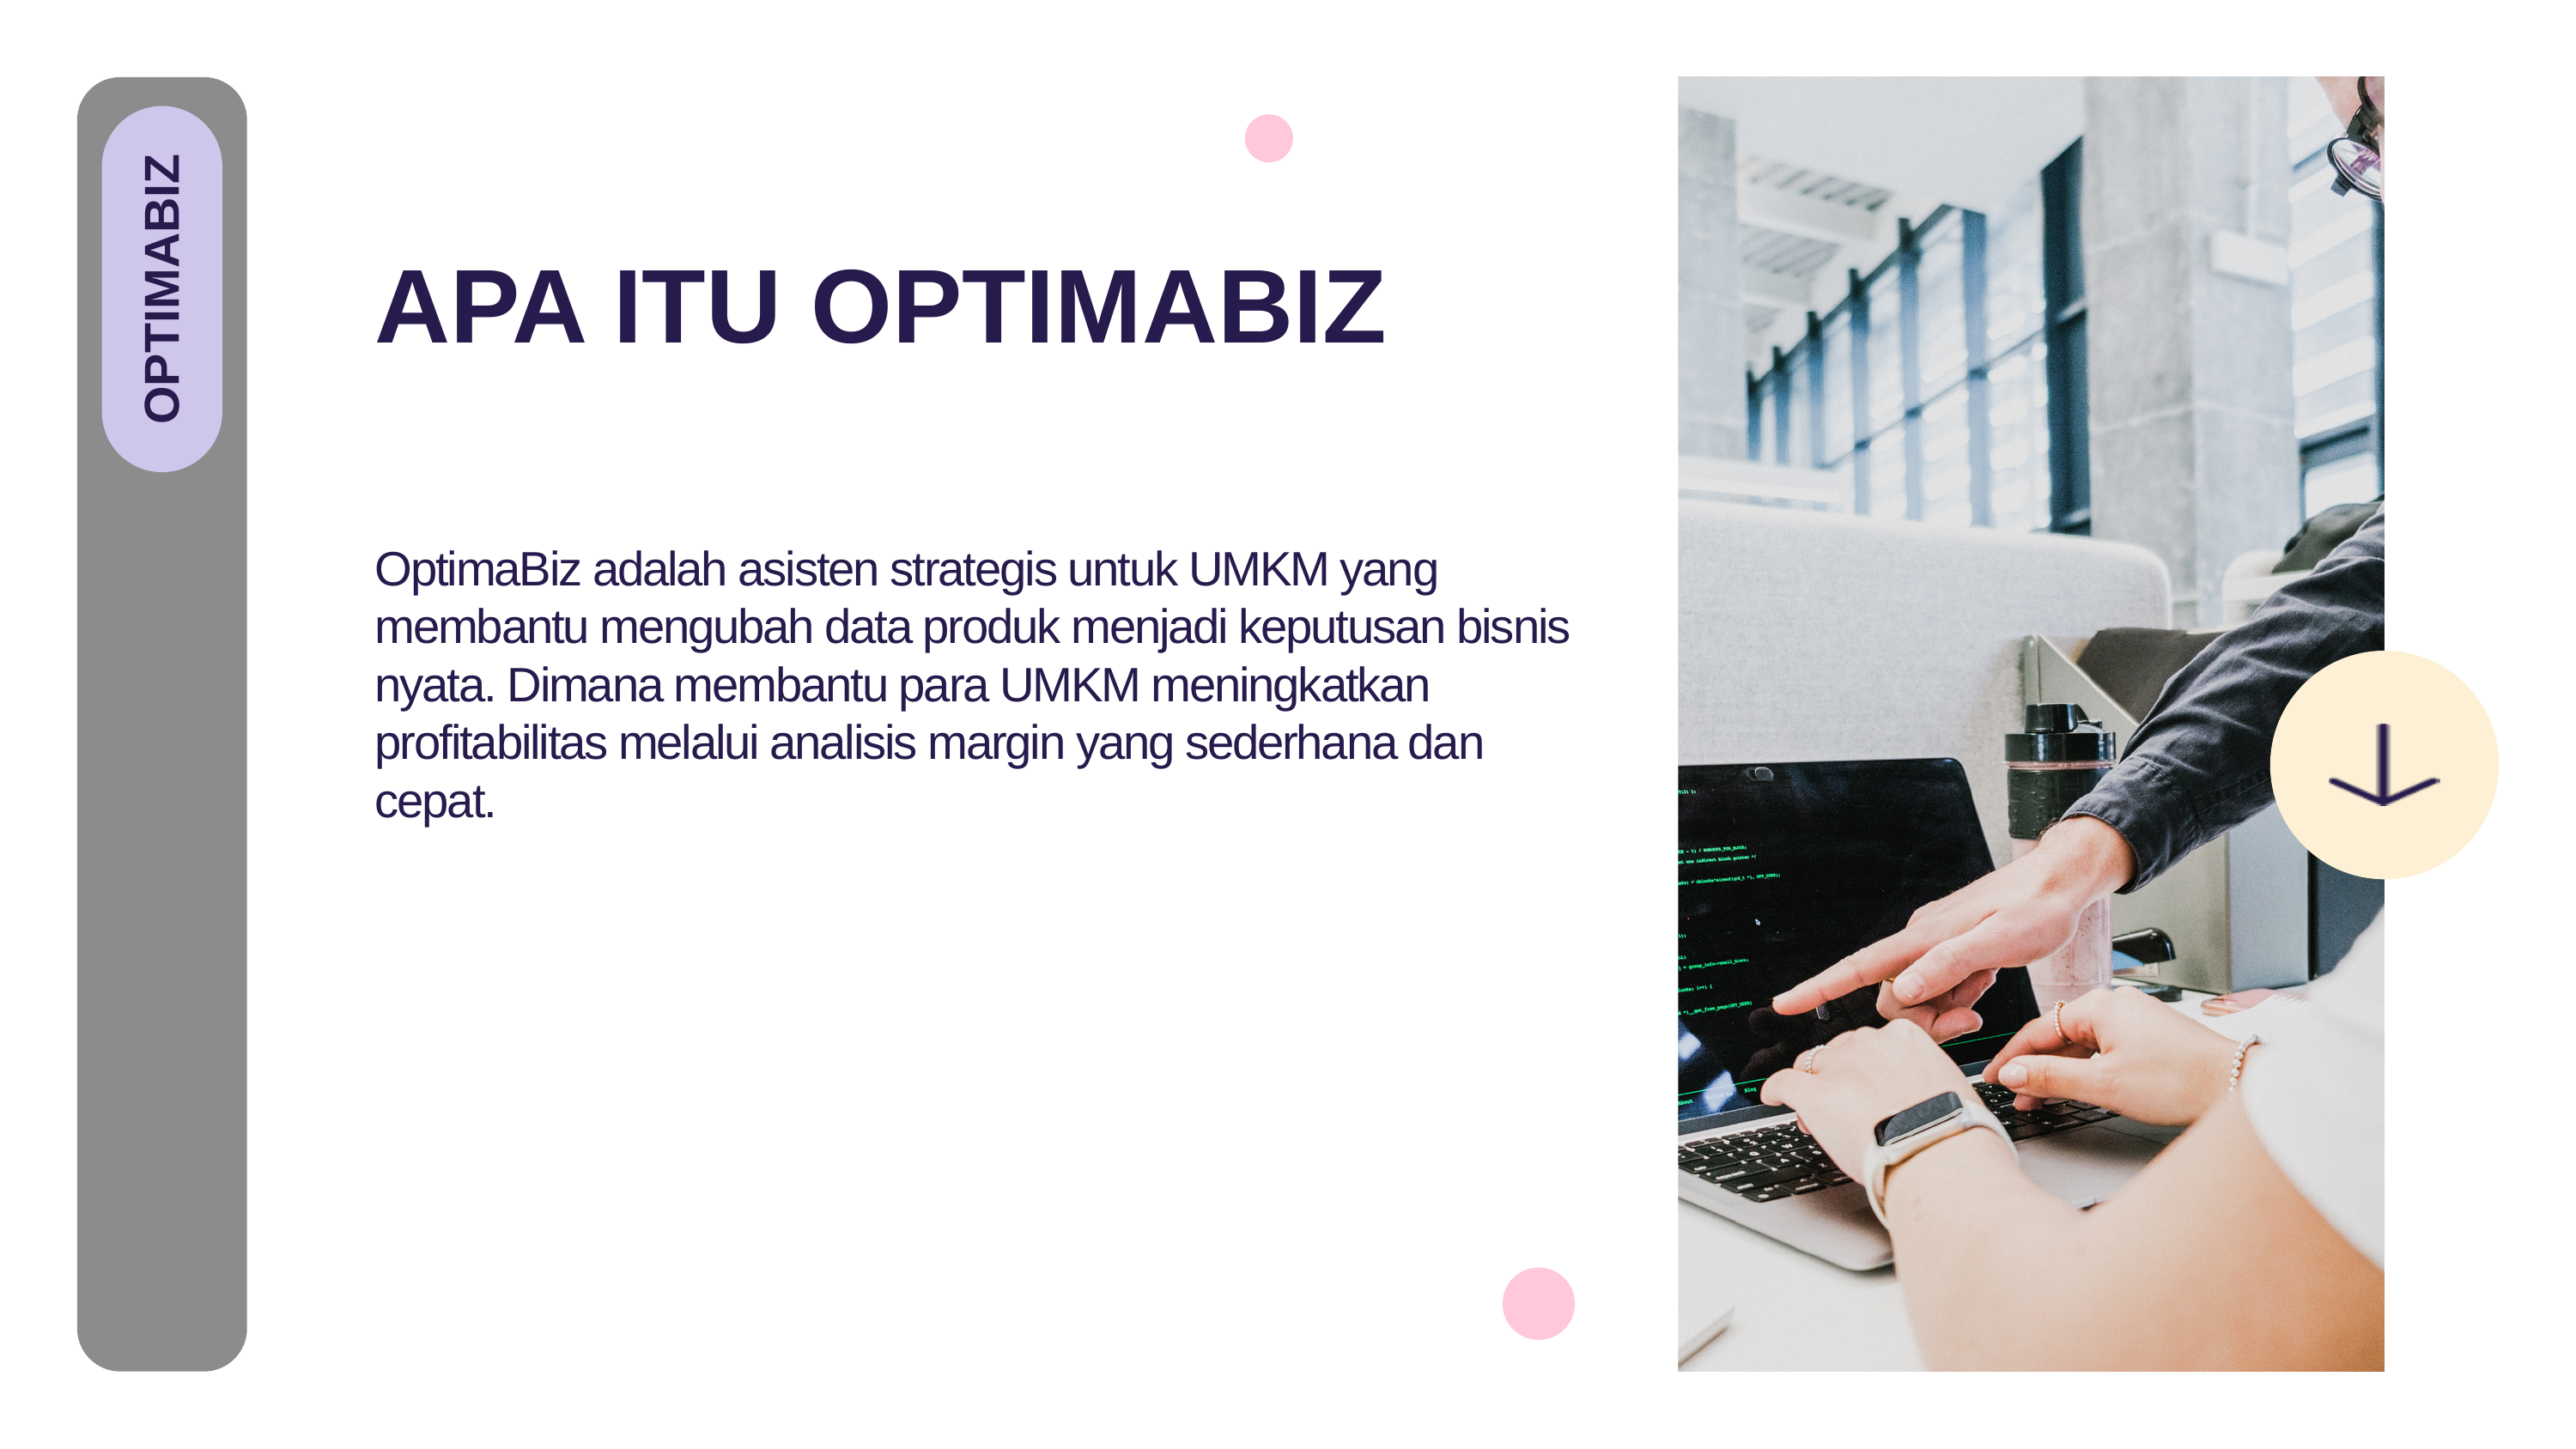

APA ITU OPTIMABIZ
OPTIMABIZ
OptimaBiz adalah asisten strategis untuk UMKM yang membantu mengubah data produk menjadi keputusan bisnis nyata. Dimana membantu para UMKM meningkatkan profitabilitas melalui analisis margin yang sederhana dan cepat.